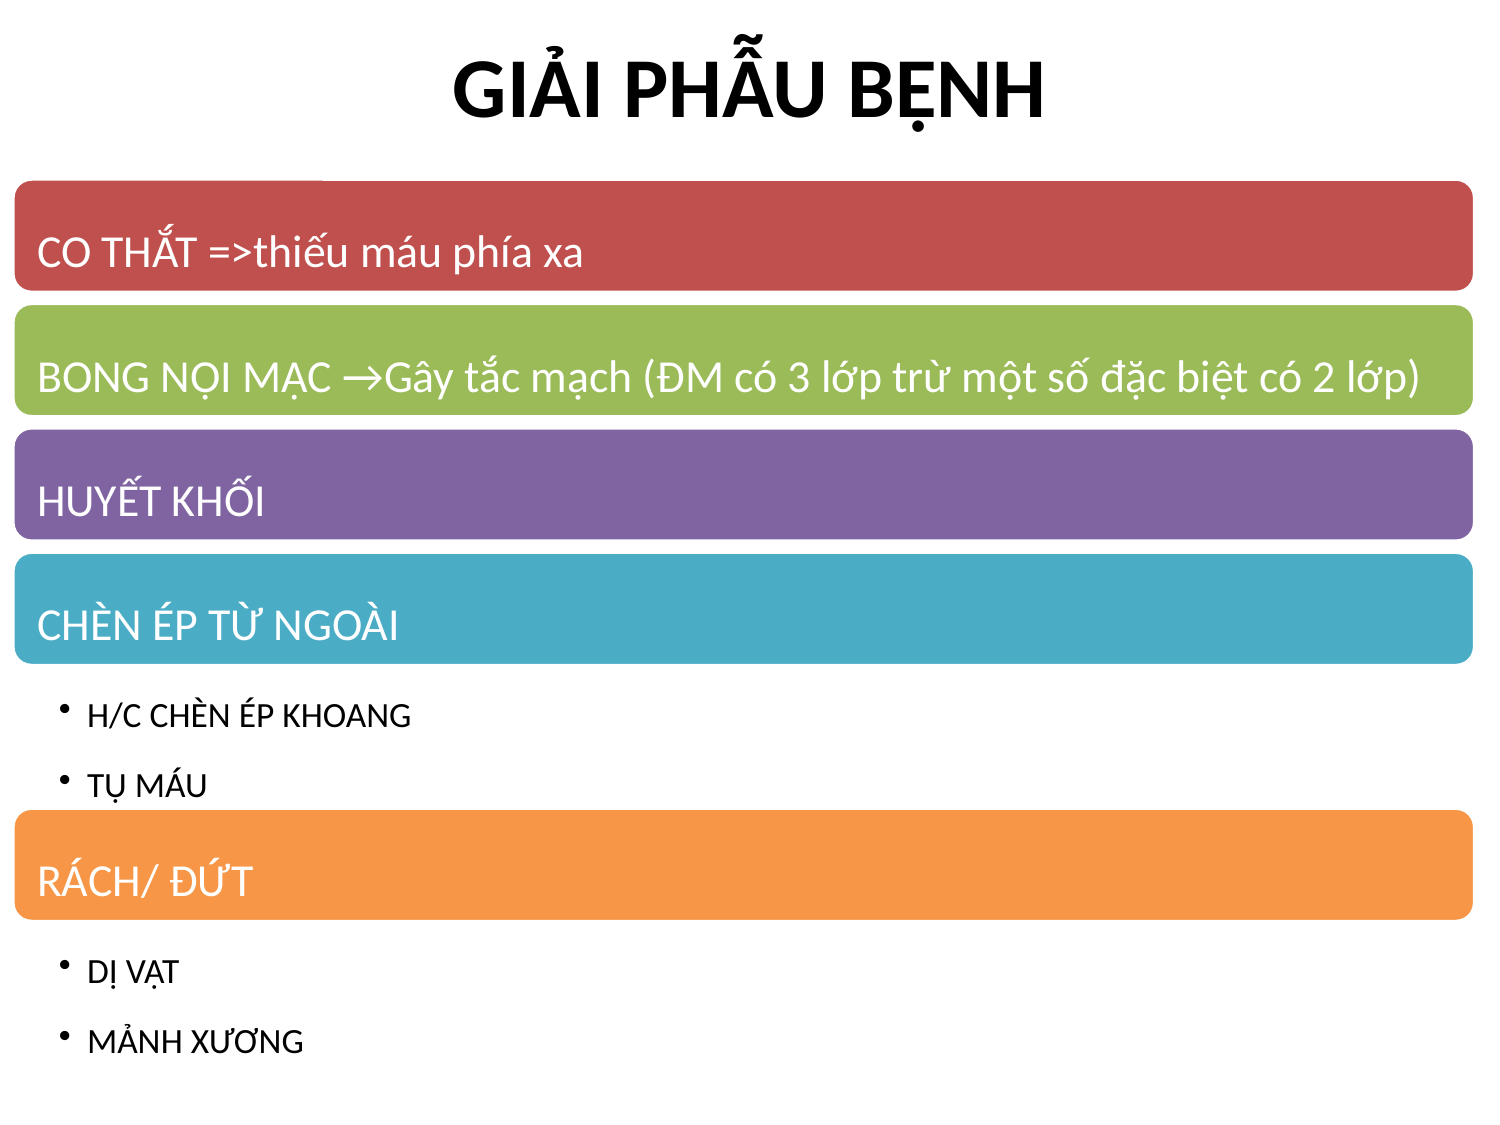

# GIẢI PHẪU BỆNH
CO THẮT =>thiếu máu phía xa
BONG NỘI MẠC →Gây tắc mạch (ĐM có 3 lớp trừ một số đặc biệt có 2 lớp)
HUYẾT KHỐI
CHÈN ÉP TỪ NGOÀI
H/C CHÈN ÉP KHOANG
TỤ MÁU
RÁCH/ ĐỨT
DỊ VẬT
MẢNH XƯƠNG